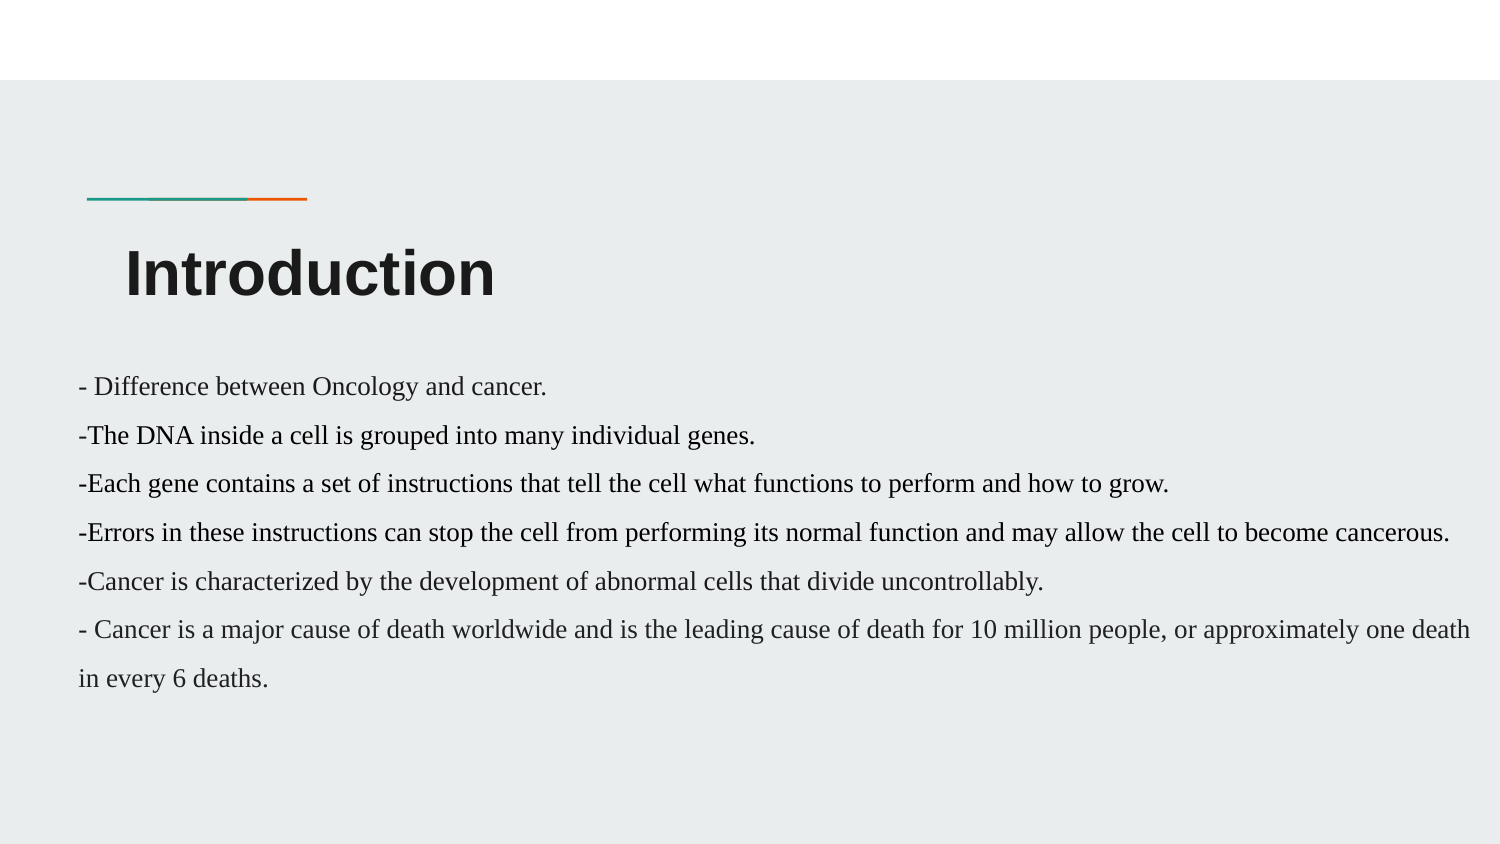

# Introduction
- Difference between Oncology and cancer.
-The DNA inside a cell is grouped into many individual genes.
-Each gene contains a set of instructions that tell the cell what functions to perform and how to grow.
-Errors in these instructions can stop the cell from performing its normal function and may allow the cell to become cancerous.
-Cancer is characterized by the development of abnormal cells that divide uncontrollably.
- Cancer is a major cause of death worldwide and is the leading cause of death for 10 million people, or approximately one death in every 6 deaths.